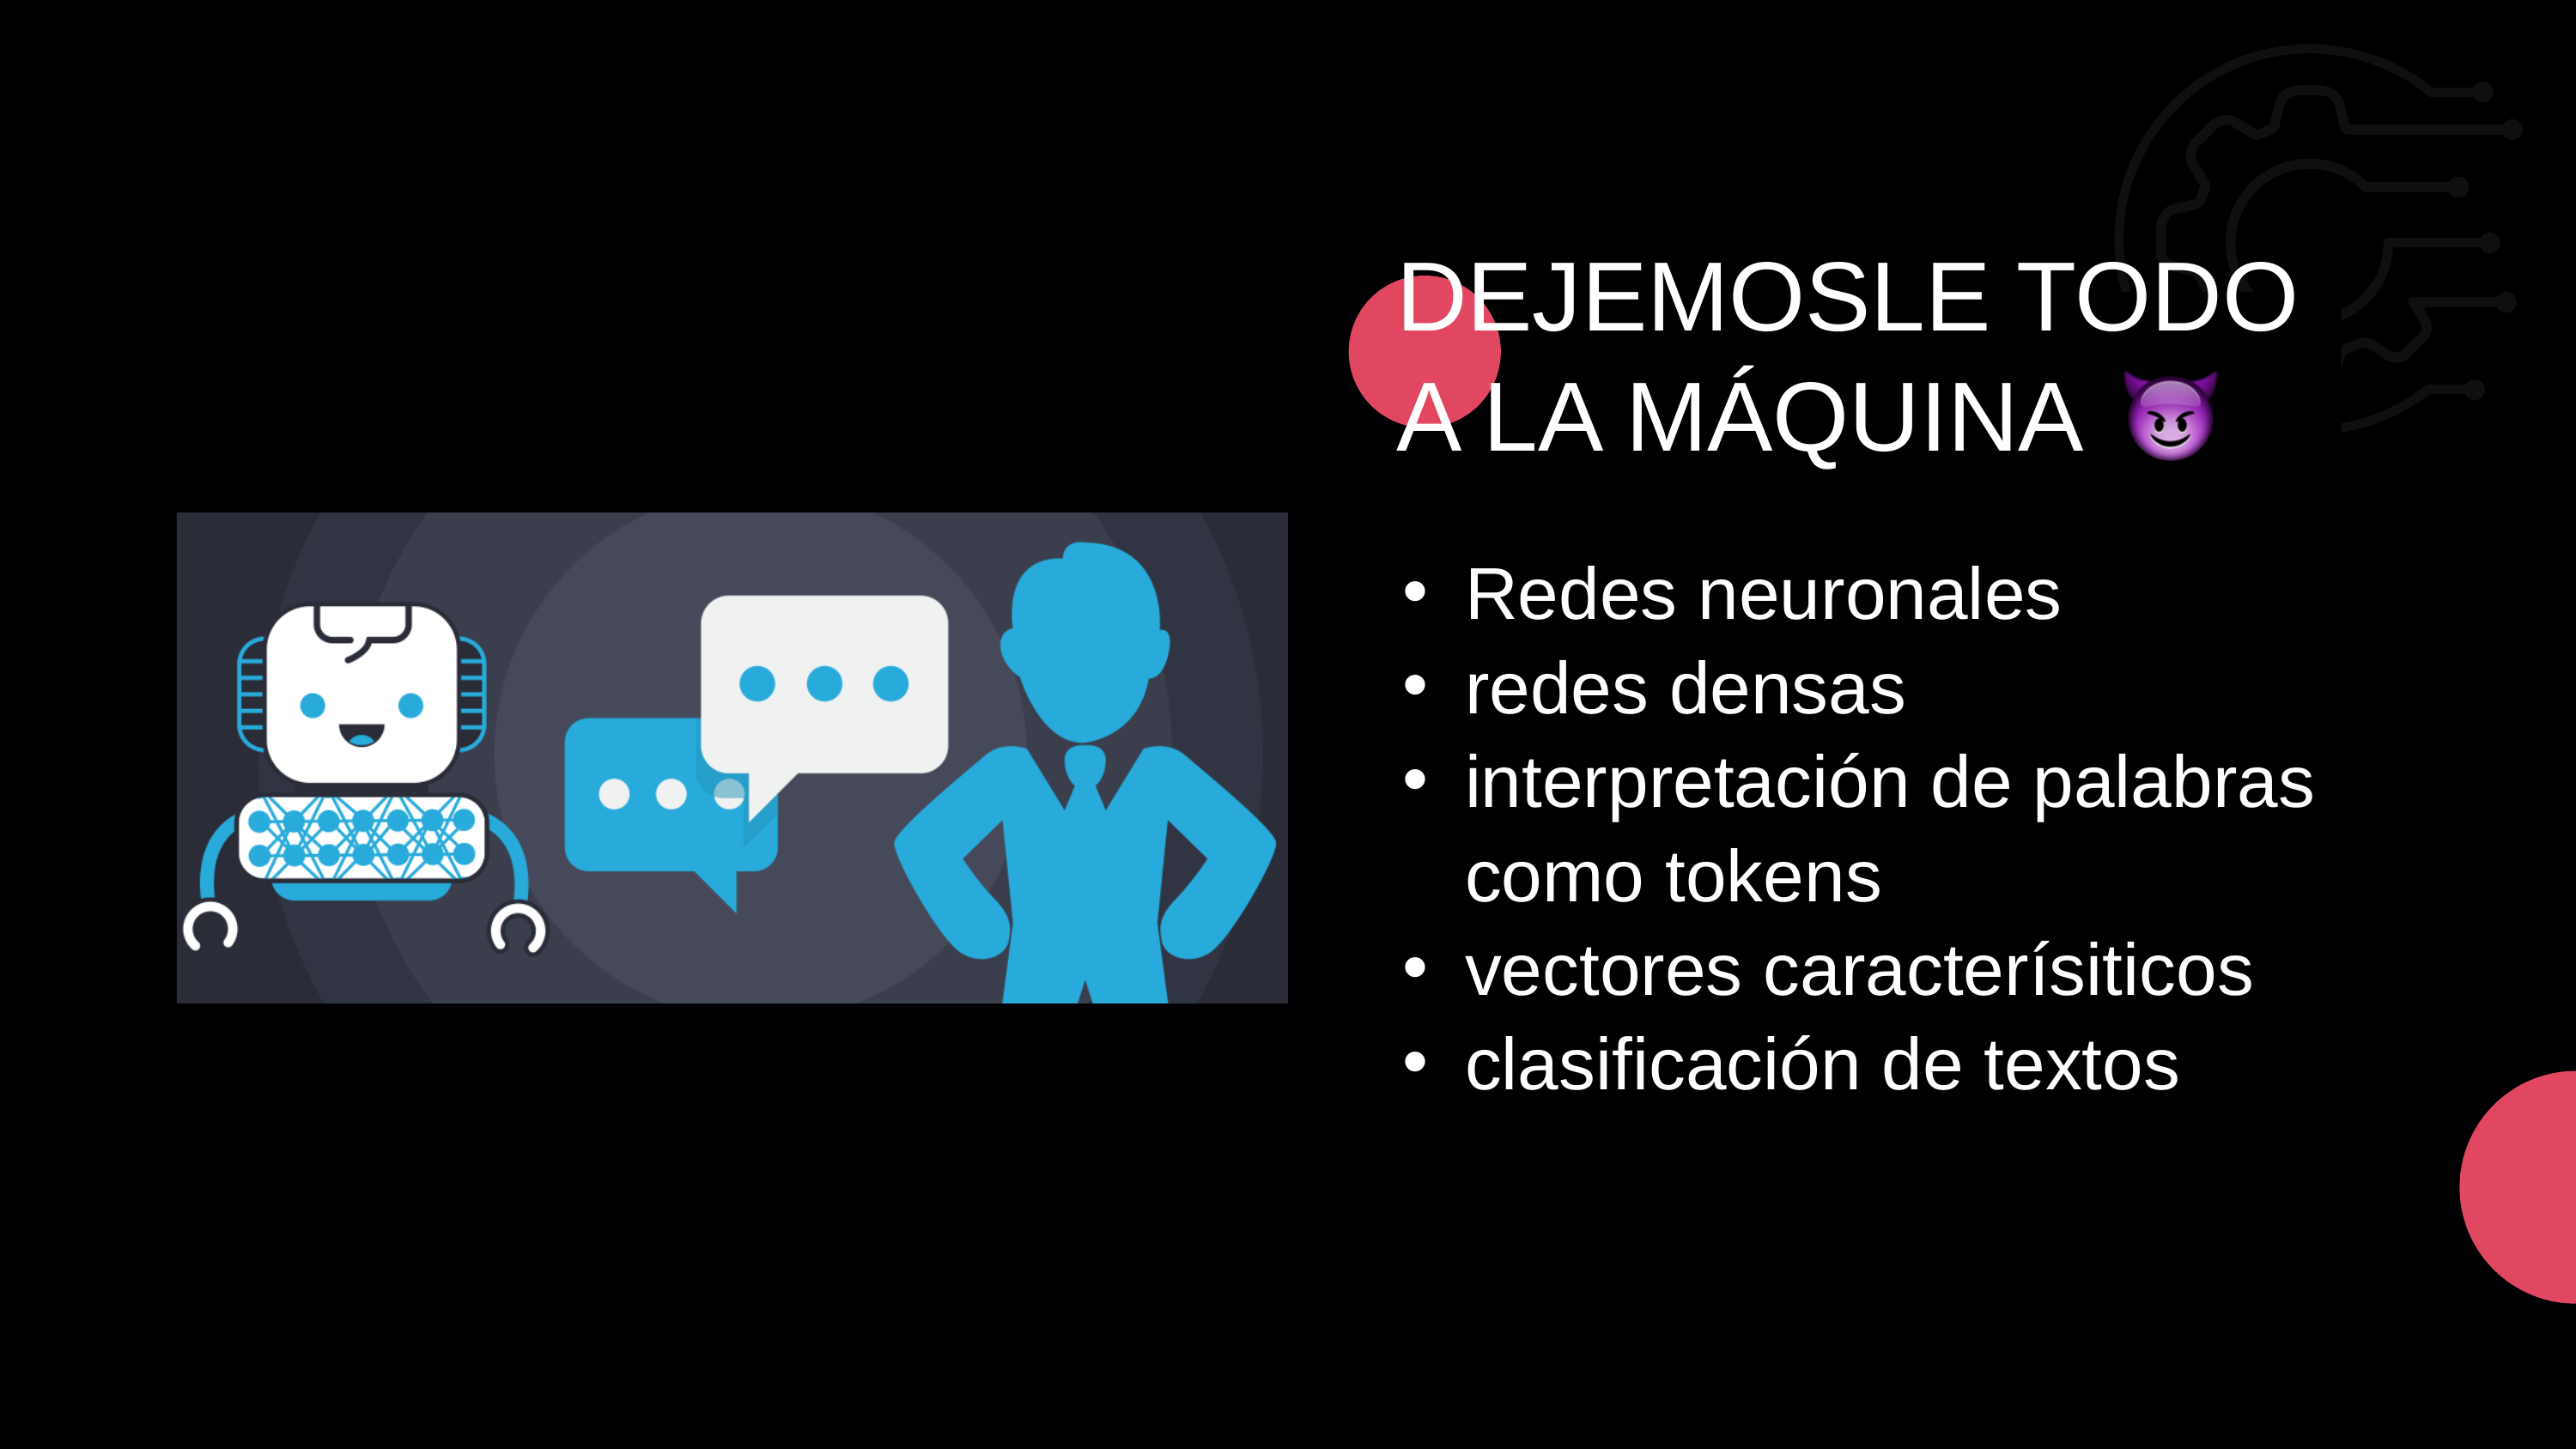

DEJEMOSLE TODO A LA MÁQUINA

Redes neuronales
redes densas
interpretación de palabras como tokens
vectores caracterísiticos
clasificación de textos